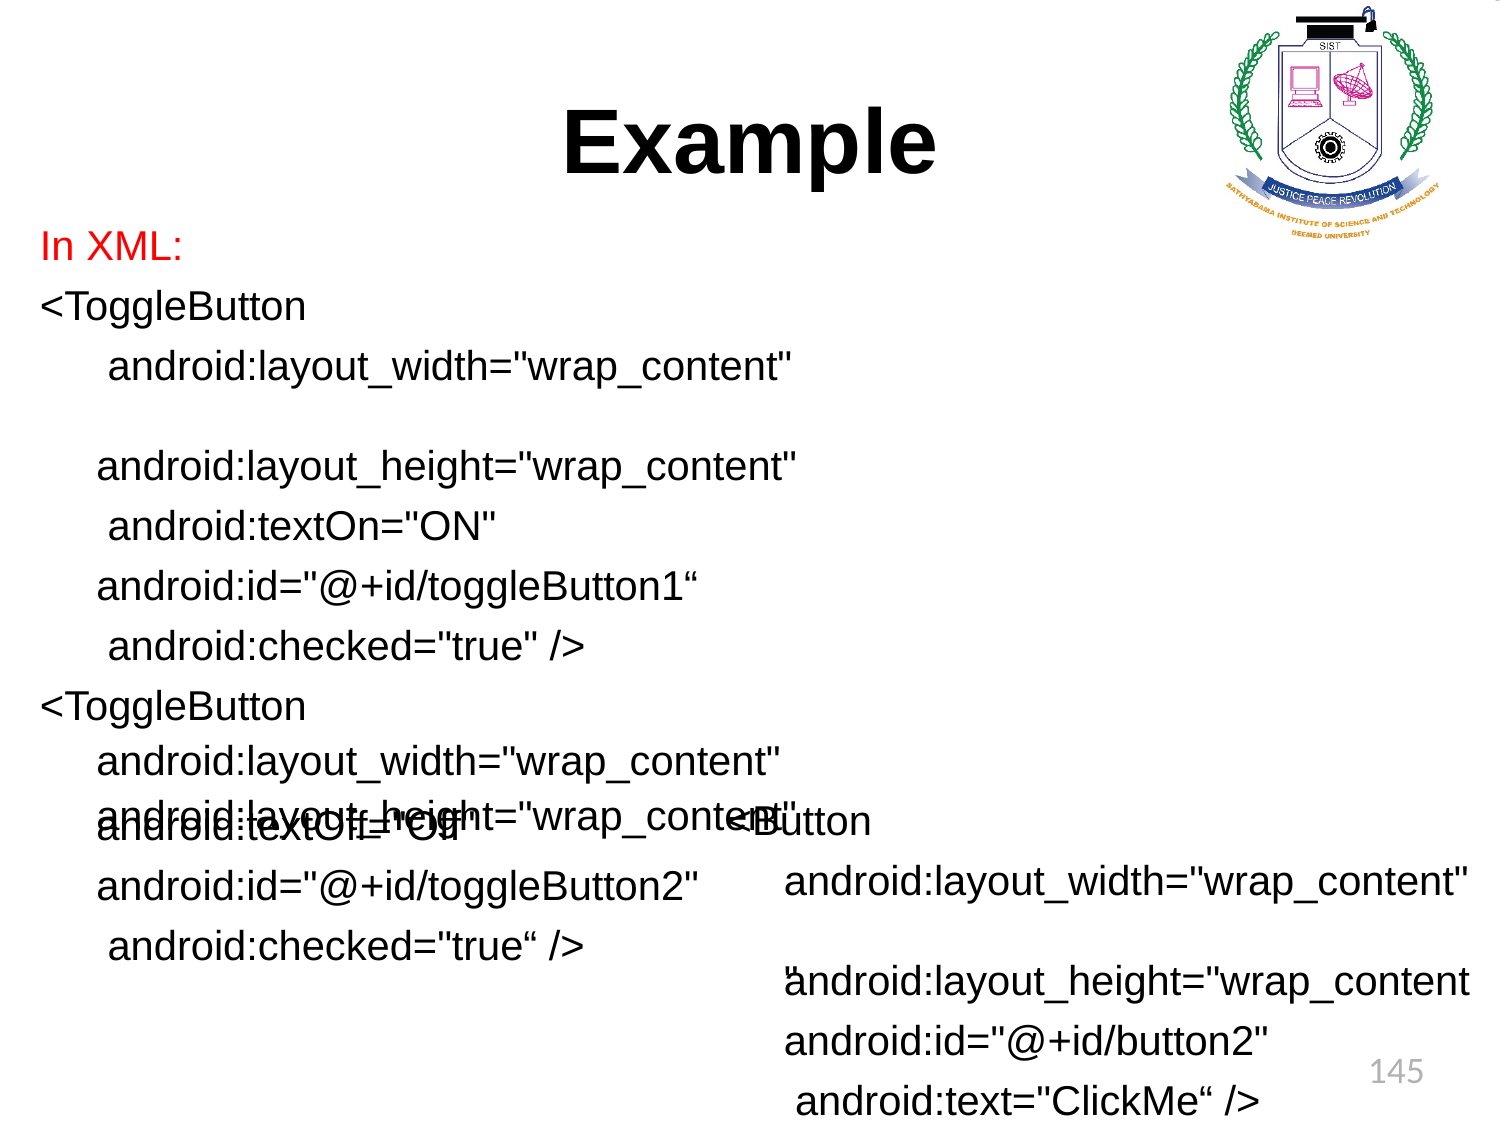

# Example
In XML:
<ToggleButton
android:layout_width="wrap_content"  android:layout_height="wrap_content"
android:textOn="ON"  android:id="@+id/toggleButton1“  android:checked="true" />
<ToggleButton  android:layout_width="wrap_content"  android:layout_height="wrap_content"
<Button
android:layout_width="wrap_content"  android:layout_height="wrap_content
android:textOff="Off"  android:id="@+id/toggleButton2"  android:checked="true“ />
"
android:id="@+id/button2"  android:text="ClickMe“ />
145